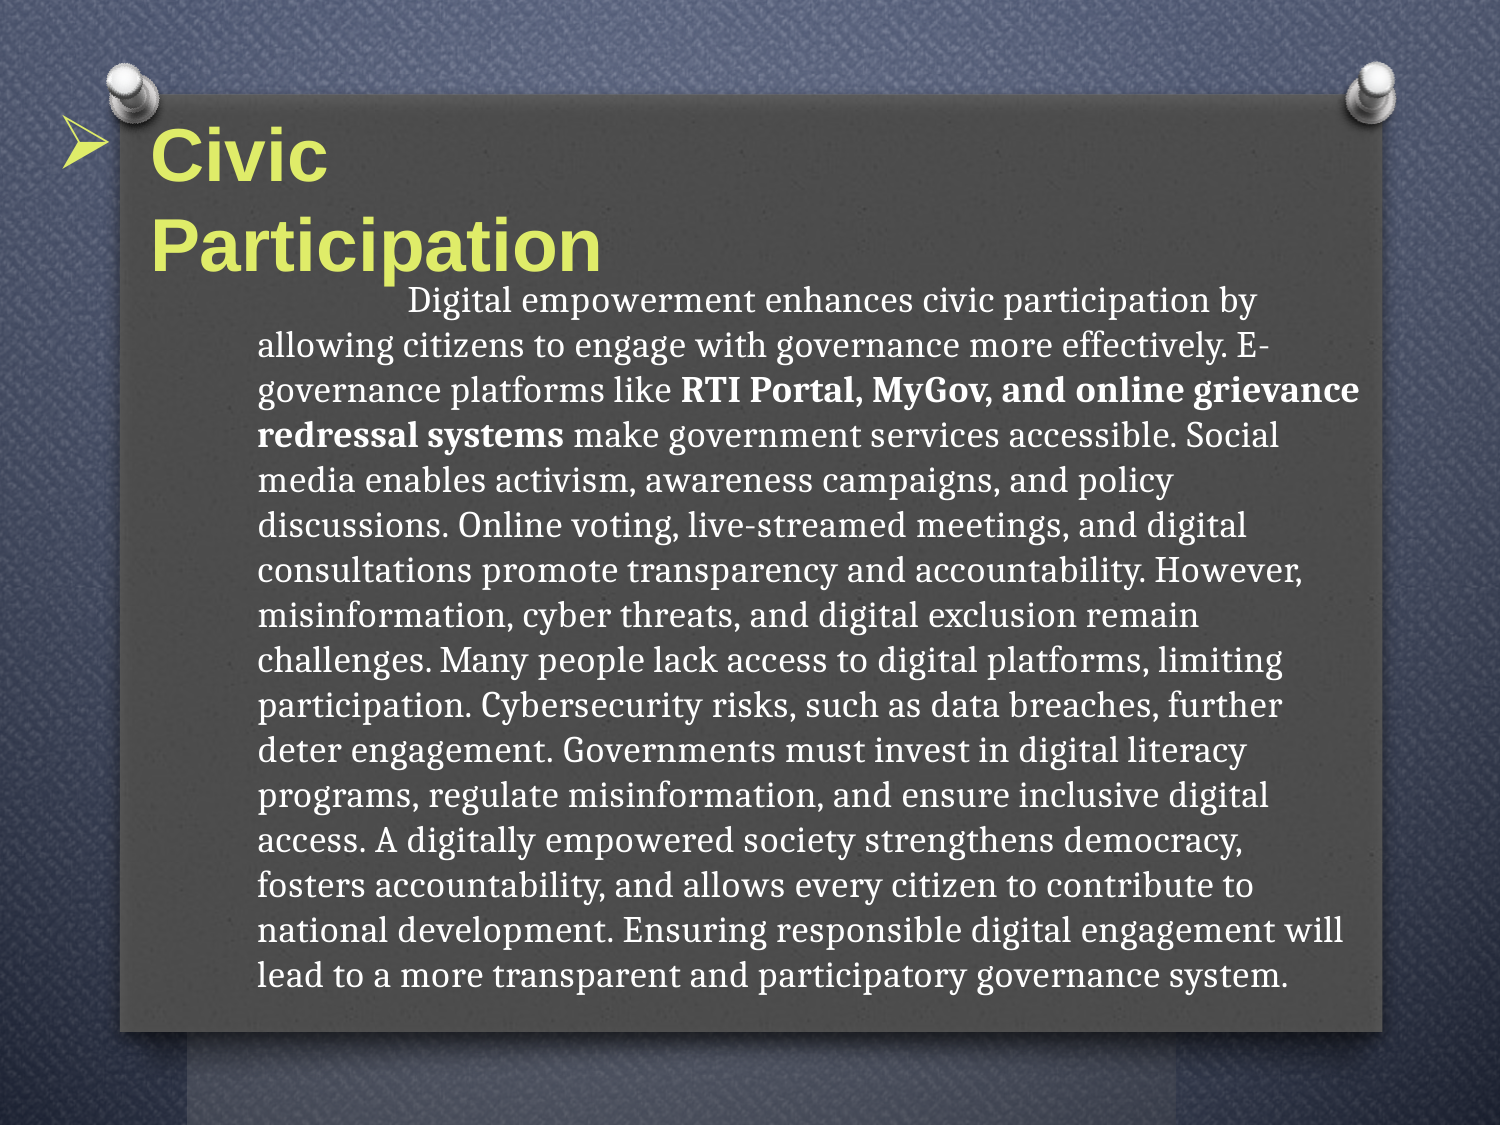

# Civic 		Participation
	Digital empowerment enhances civic participation by allowing citizens to engage with governance more effectively. E-governance platforms like RTI Portal, MyGov, and online grievance redressal systems make government services accessible. Social media enables activism, awareness campaigns, and policy discussions. Online voting, live-streamed meetings, and digital consultations promote transparency and accountability. However, misinformation, cyber threats, and digital exclusion remain challenges. Many people lack access to digital platforms, limiting participation. Cybersecurity risks, such as data breaches, further deter engagement. Governments must invest in digital literacy programs, regulate misinformation, and ensure inclusive digital access. A digitally empowered society strengthens democracy, fosters accountability, and allows every citizen to contribute to national development. Ensuring responsible digital engagement will lead to a more transparent and participatory governance system.